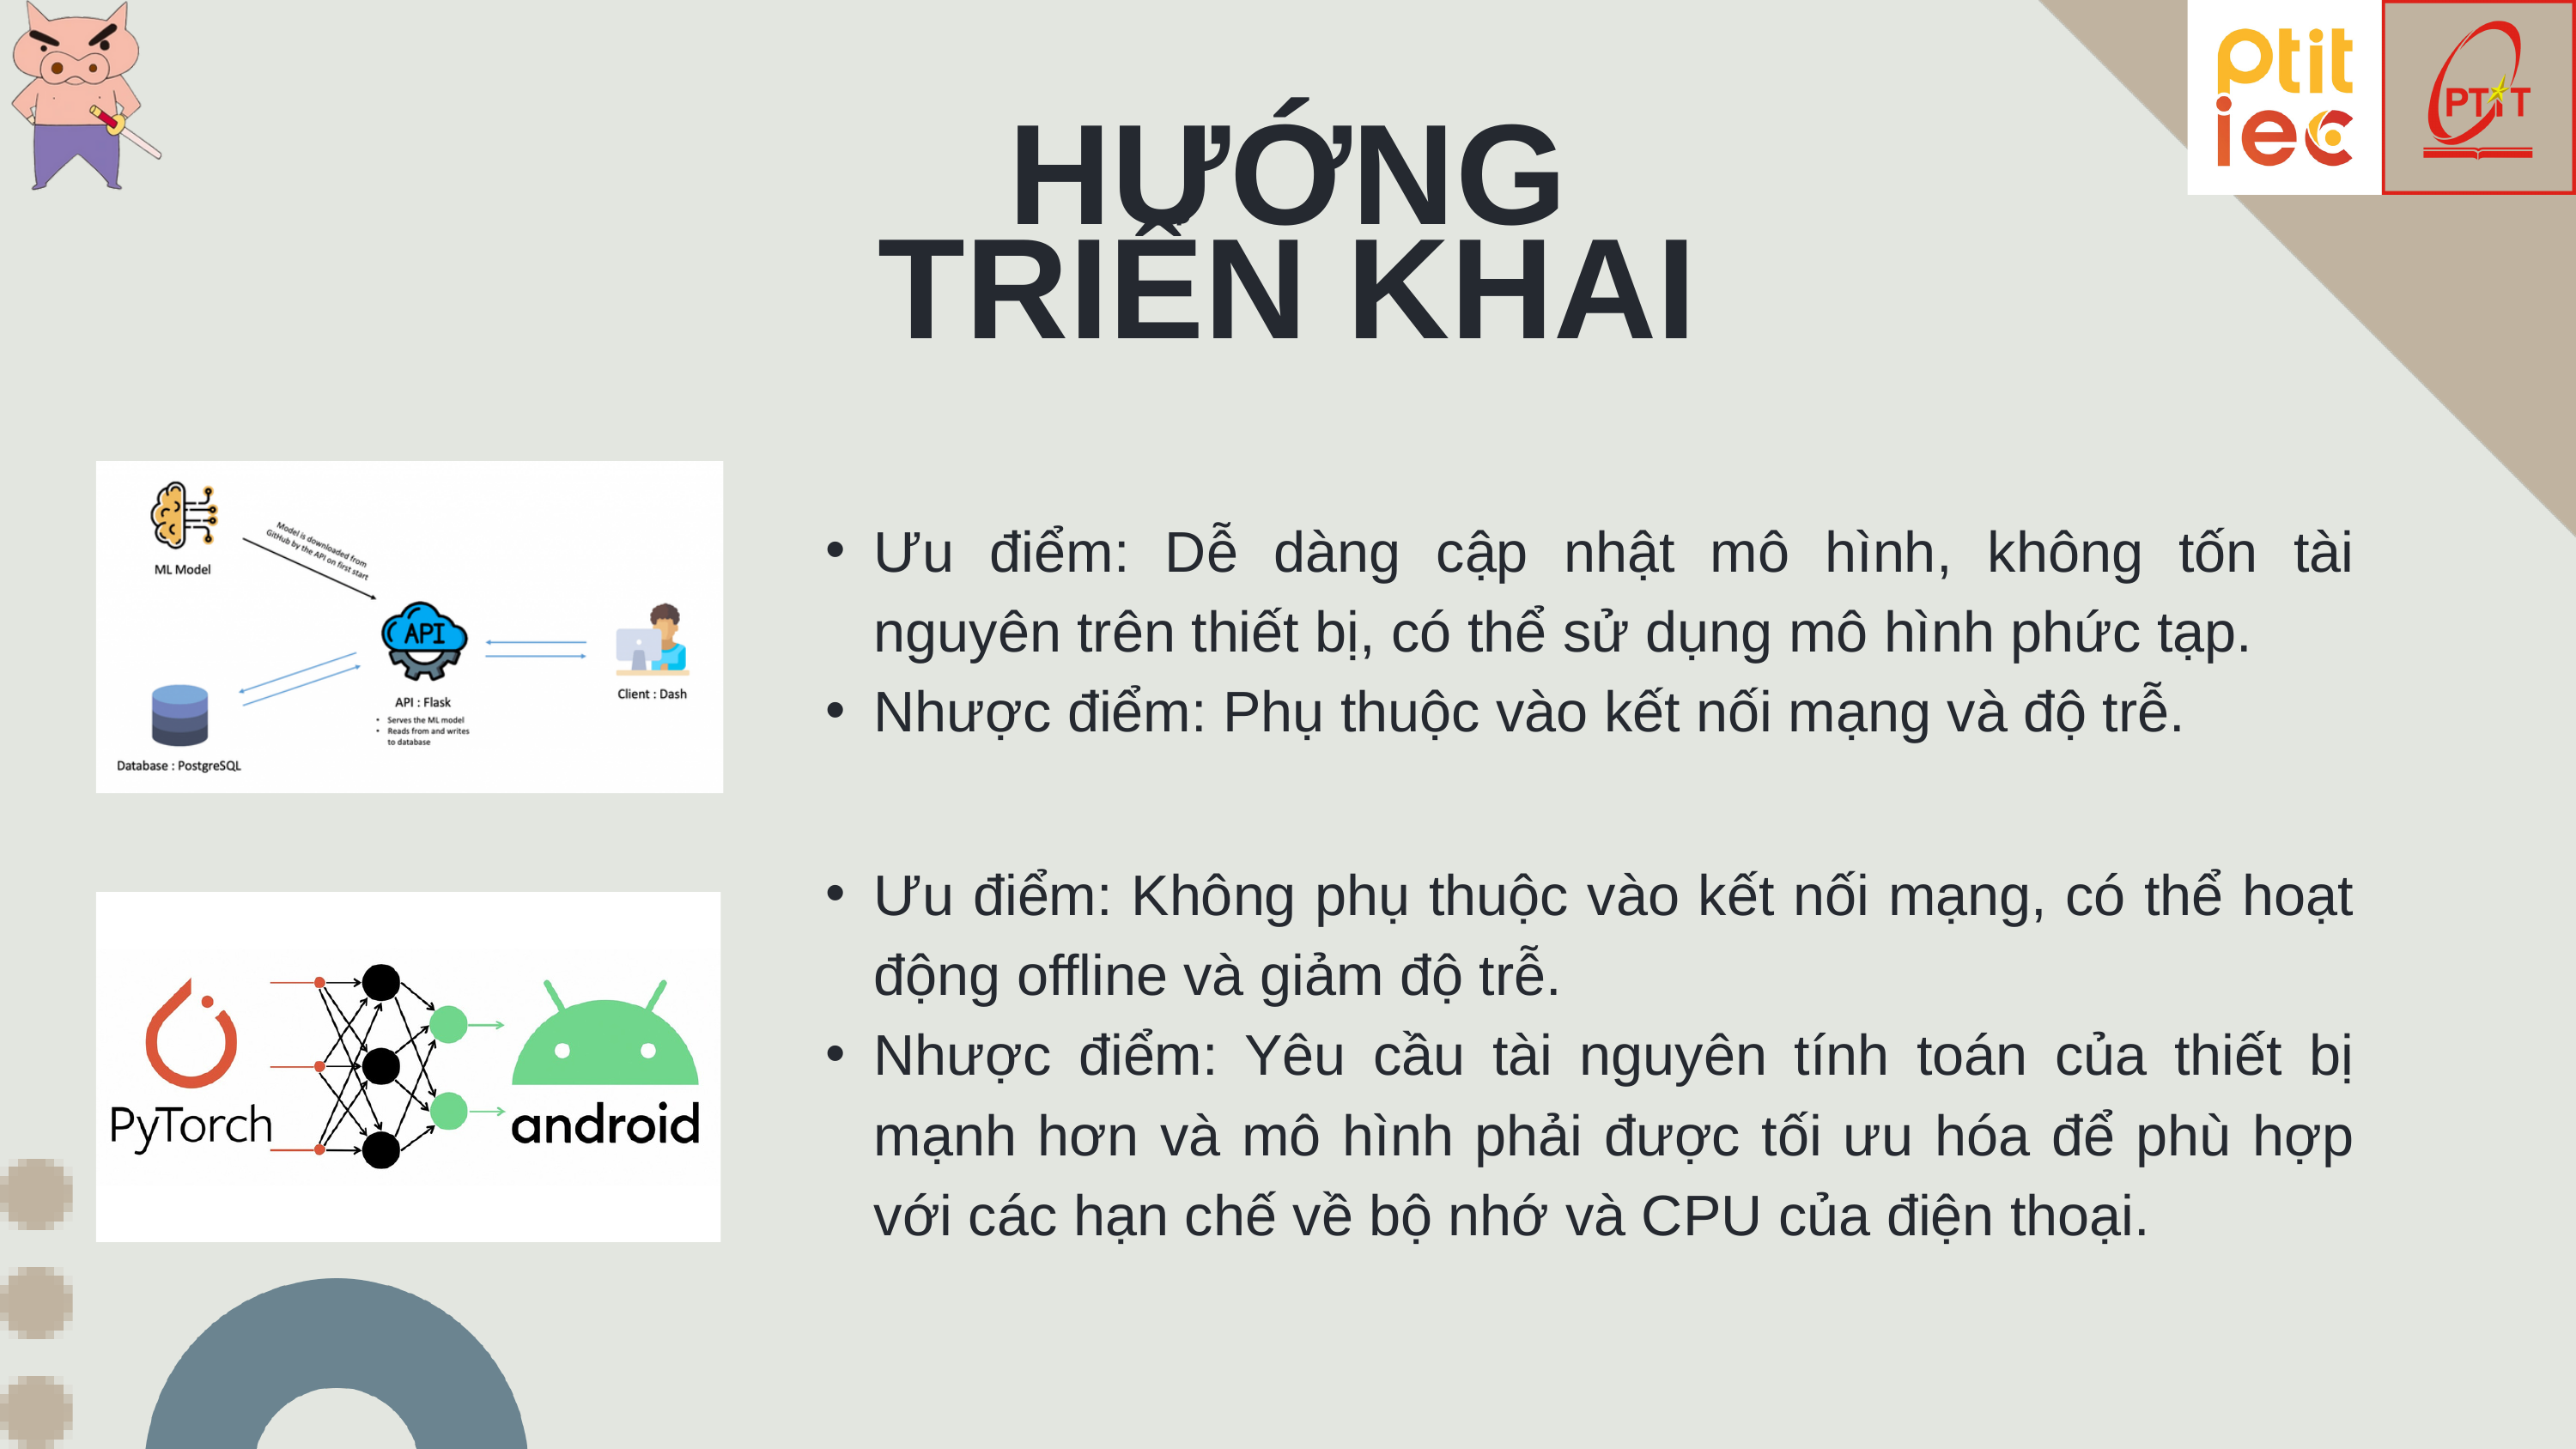

HƯỚNG TRIỂN KHAI

Ưu điểm: Dễ dàng cập nhật mô hình, không tốn tài nguyên trên thiết bị, có thể sử dụng mô hình phức tạp.
Nhược điểm: Phụ thuộc vào kết nối mạng và độ trễ.
Ưu điểm: Không phụ thuộc vào kết nối mạng, có thể hoạt động offline và giảm độ trễ.
Nhược điểm: Yêu cầu tài nguyên tính toán của thiết bị mạnh hơn và mô hình phải được tối ưu hóa để phù hợp với các hạn chế về bộ nhớ và CPU của điện thoại.